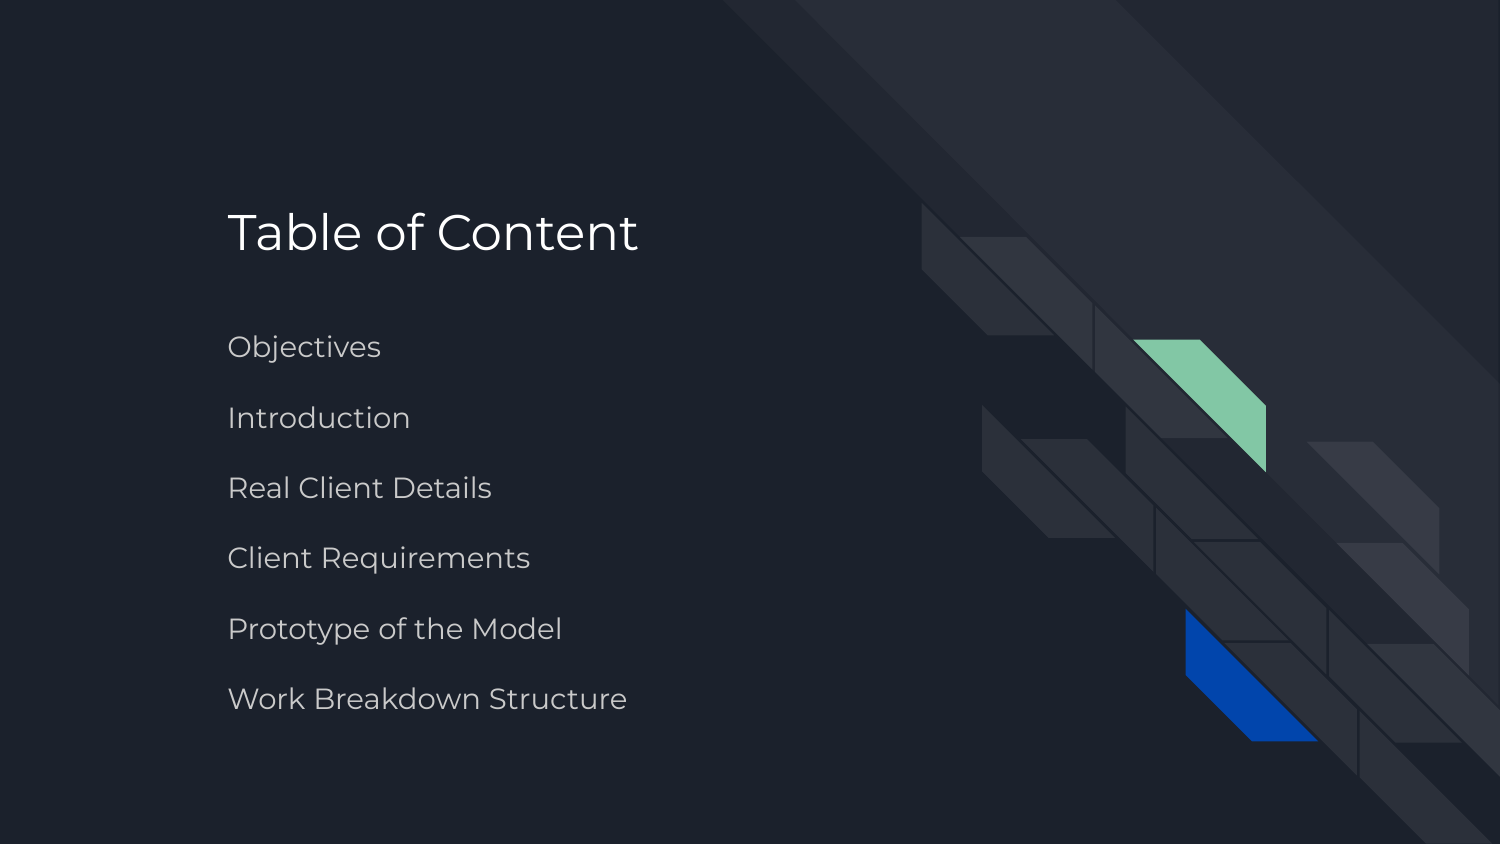

# Table of Content
Objectives
Introduction
Real Client Details
Client Requirements
Prototype of the Model
Work Breakdown Structure